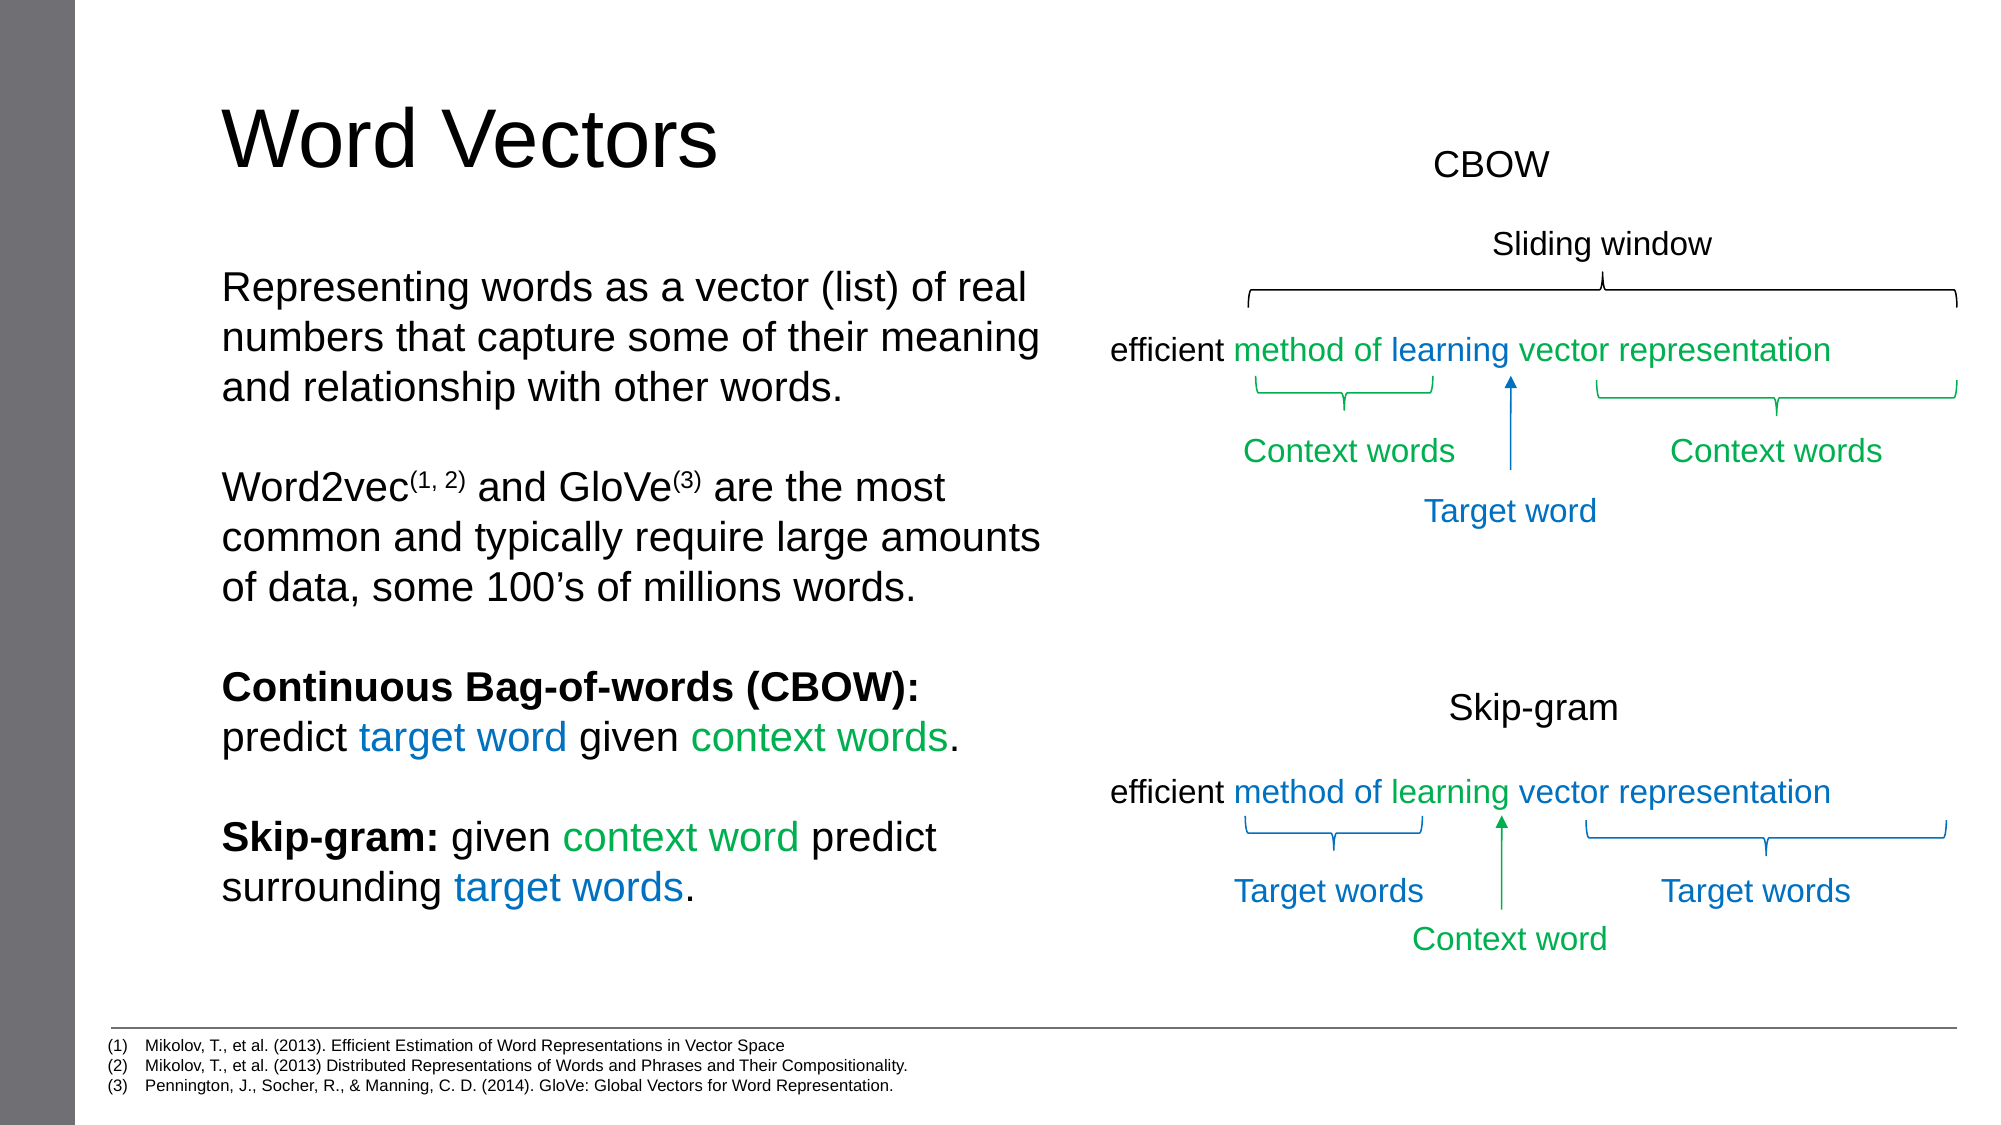

Word Vectors
CBOW
Sliding window

Representing words as a vector (list) of real numbers that capture some of their meaning and relationship with other words.

Word2vec(1, 2) and GloVe(3) are the most common and typically require large amounts of data, some 100’s of millions words.

Continuous Bag-of-words (CBOW): predict target word given context words.

Skip-gram: given context word predict surrounding target words.

efficient method of learning vector representation
Context words
Context words
Target word

Skip-gram

efficient method of learning vector representation
Target words
Target words
Context word
Mikolov, T., et al. (2013). Efficient Estimation of Word Representations in Vector Space
Mikolov, T., et al. (2013) Distributed Representations of Words and Phrases and Their Compositionality.
Pennington, J., Socher, R., & Manning, C. D. (2014). GloVe: Global Vectors for Word Representation.